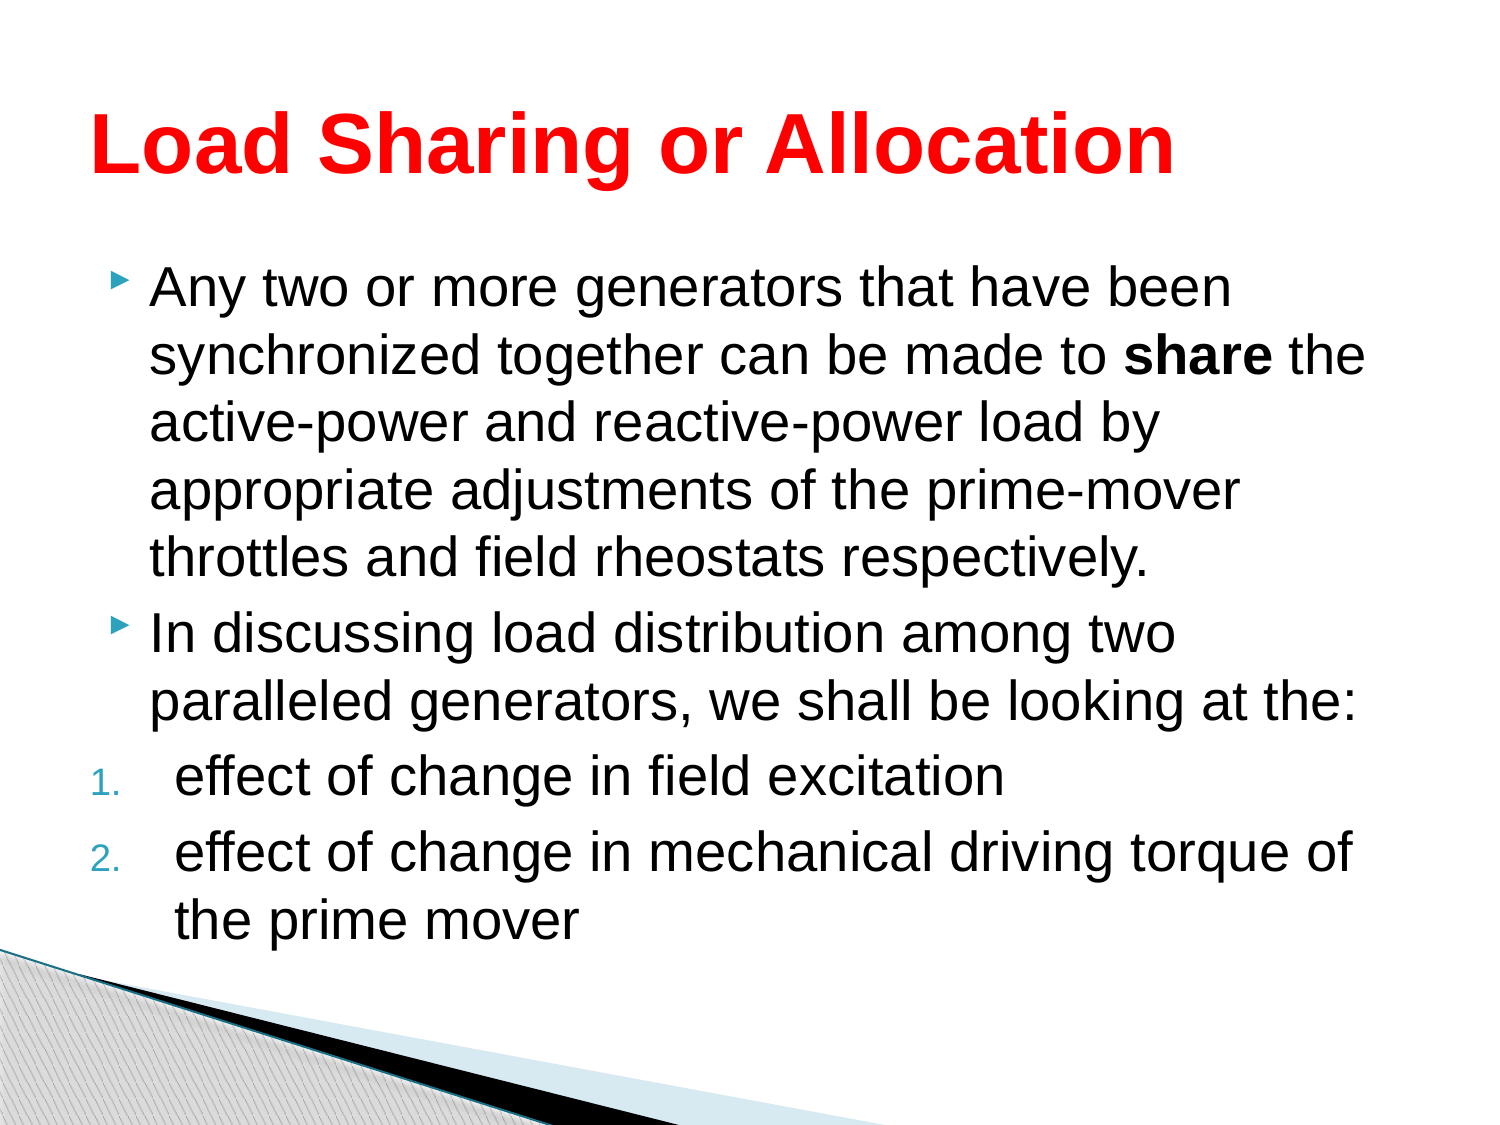

# Load Sharing or Allocation
Any two or more generators that have been synchronized together can be made to share the active-power and reactive-power load by appropriate adjustments of the prime-mover throttles and field rheostats respectively.
In discussing load distribution among two paralleled generators, we shall be looking at the:
effect of change in field excitation
effect of change in mechanical driving torque of the prime mover